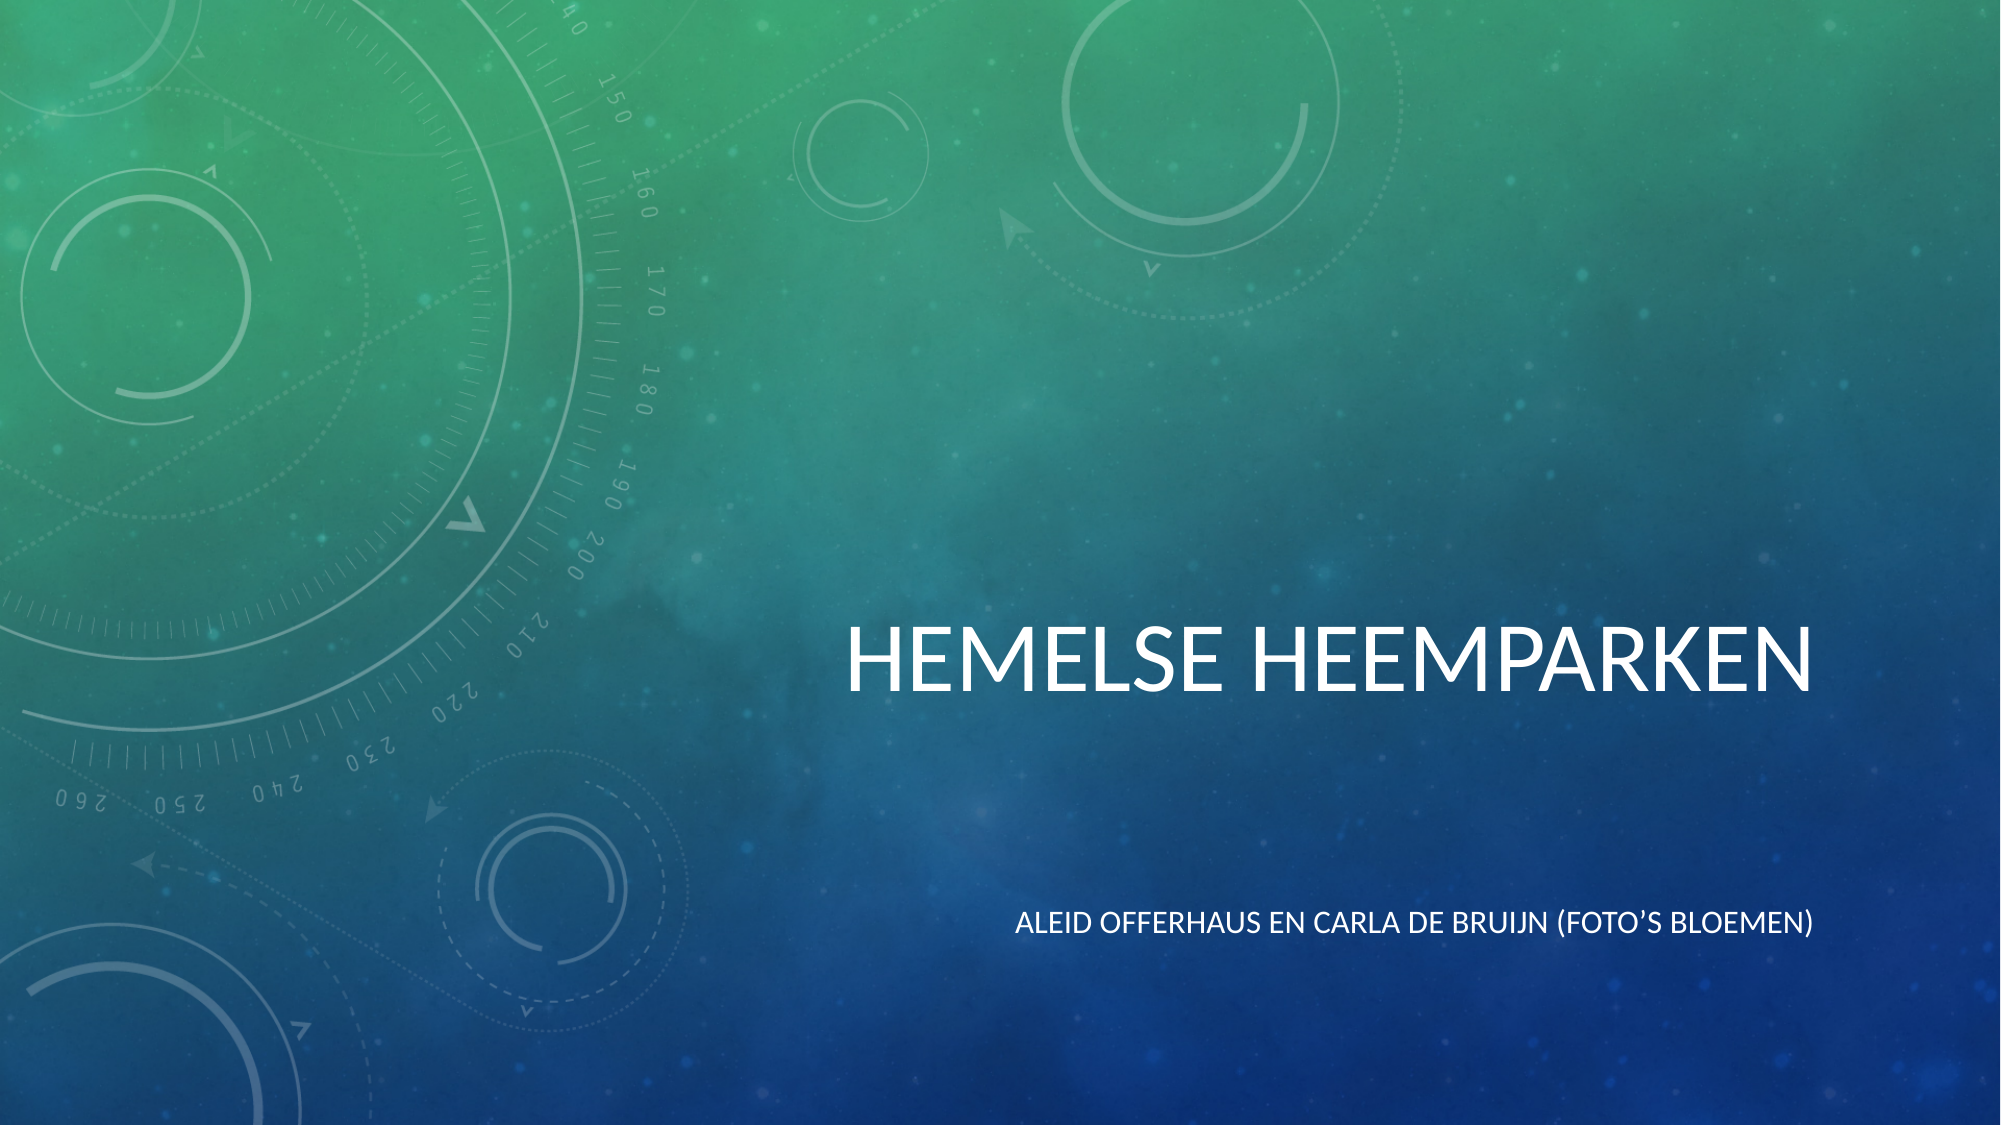

# Hemelse Heemparken

Aleid Offerhaus en Carla de Bruijn (foto’s bloemen)